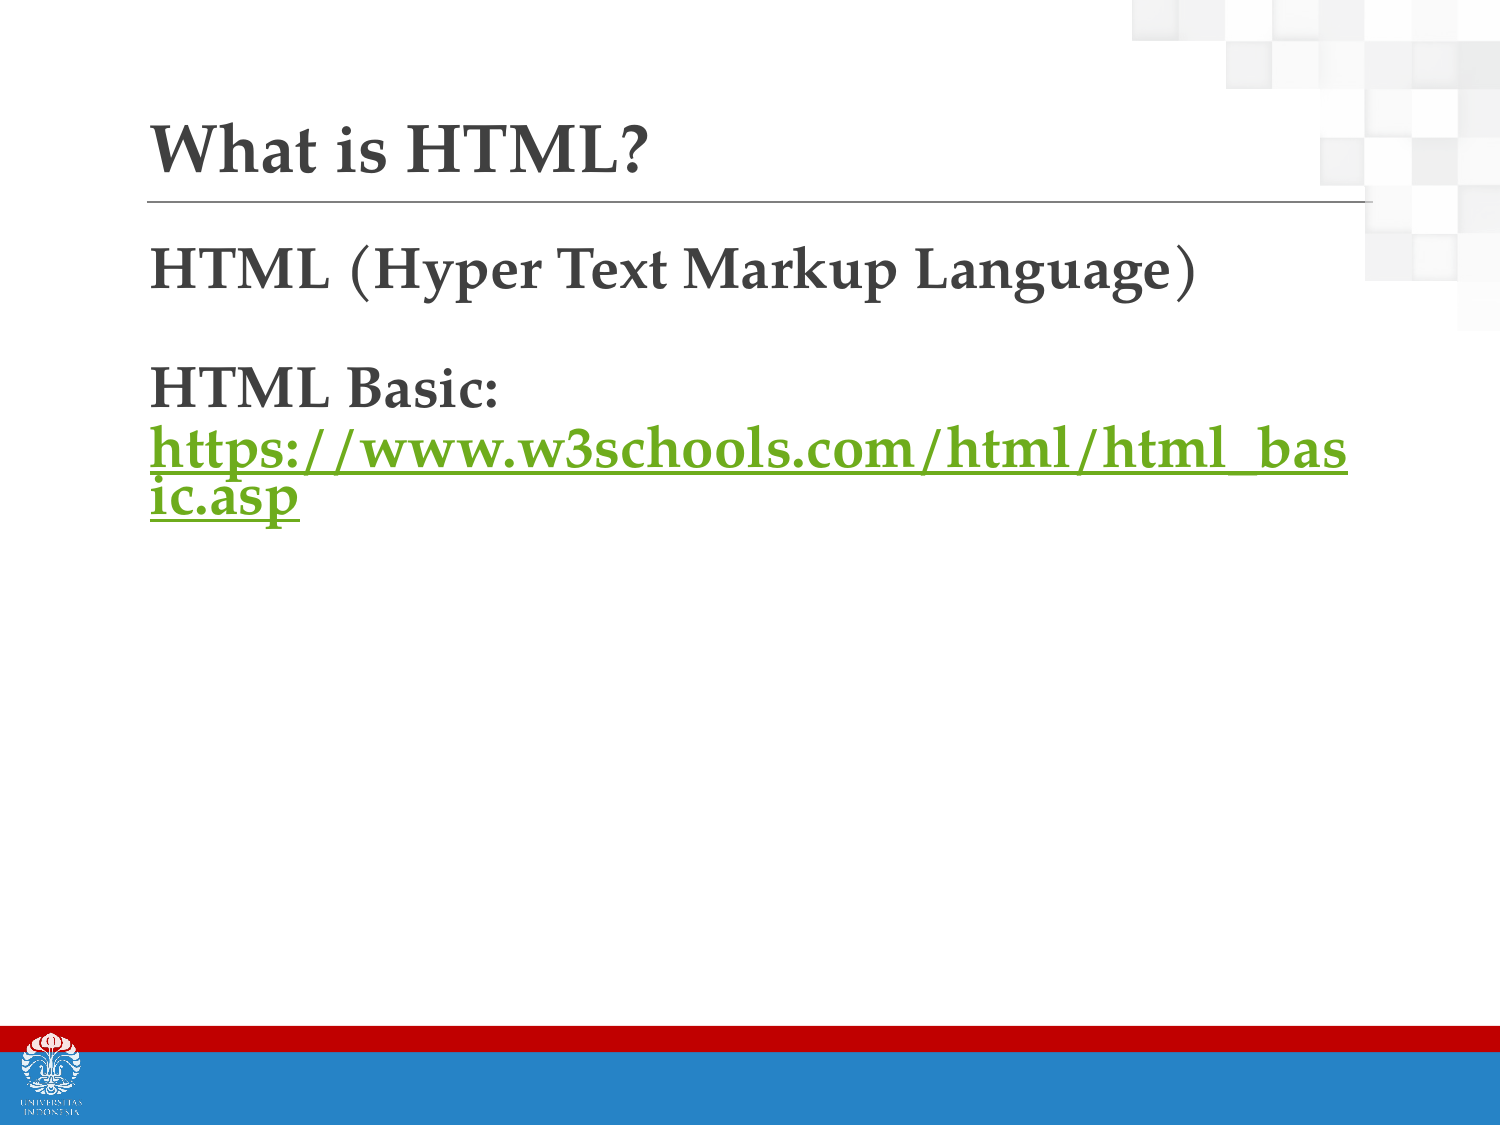

# What is HTML?
HTML (Hyper Text Markup Language)

HTML Basic: https://www.w3schools.com/html/html_basic.asp